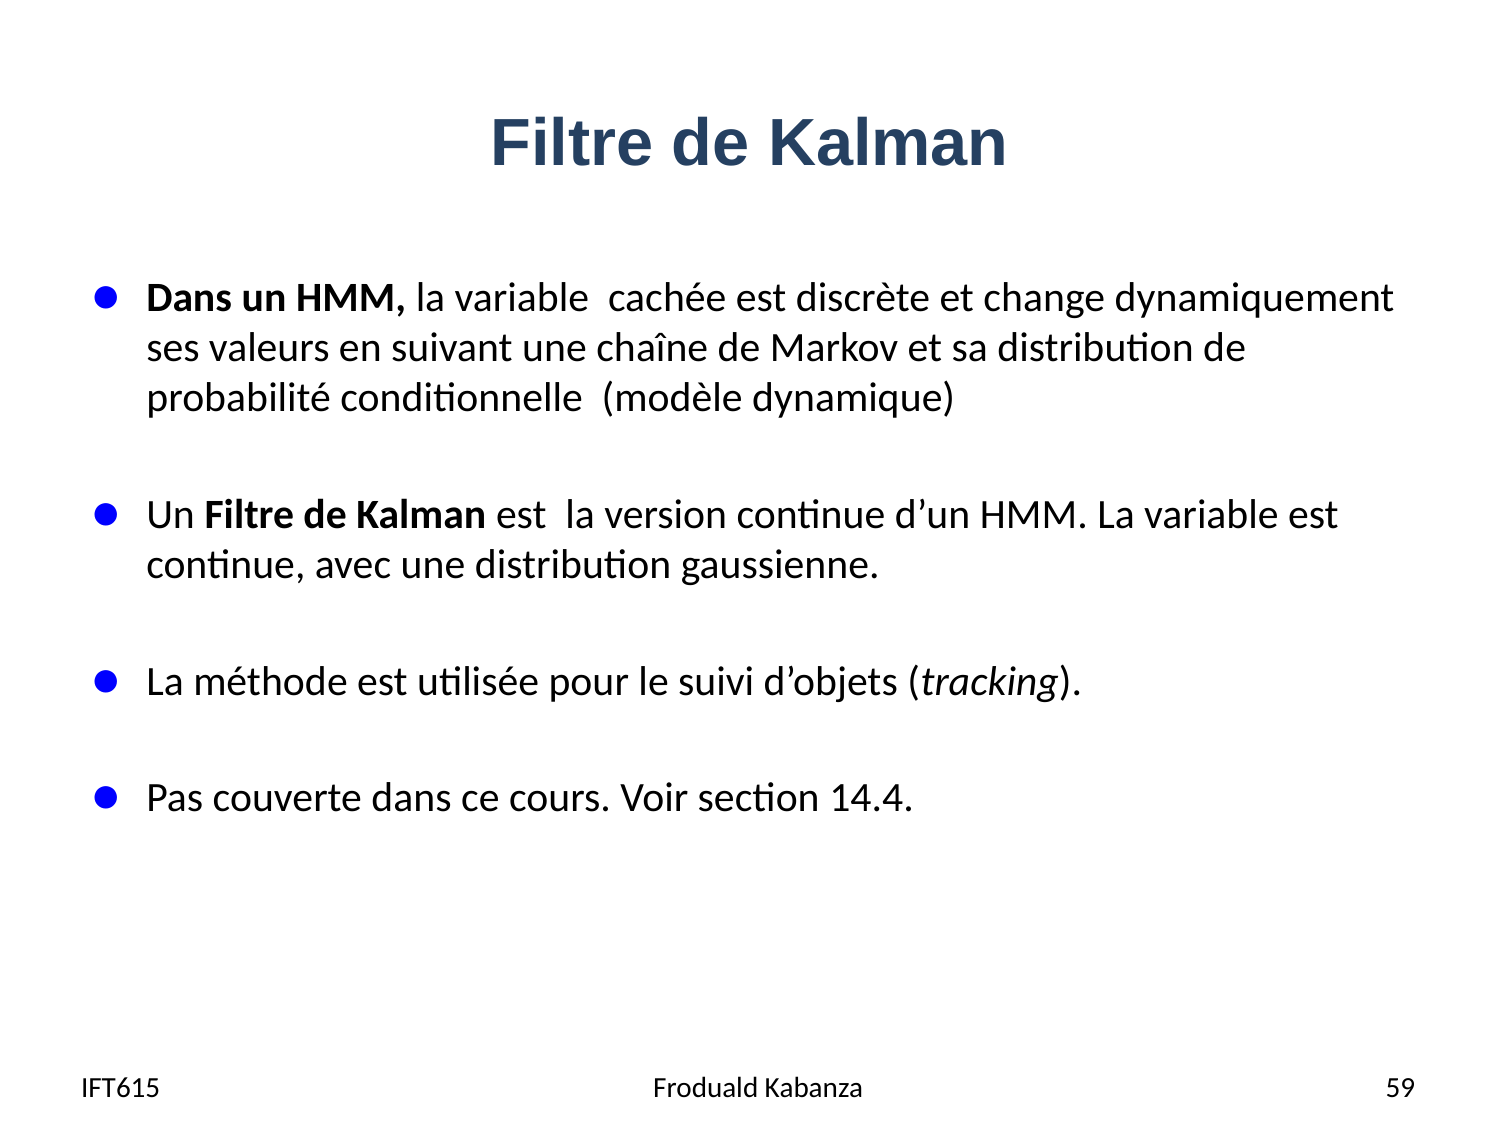

# Filtre de Kalman
Dans un HMM, la variable  cachée est discrète et change dynamiquement ses valeurs en suivant une chaîne de Markov et sa distribution de probabilité conditionnelle  (modèle dynamique)

Un Filtre de Kalman est  la version continue d’un HMM. La variable est continue, avec une distribution gaussienne.

La méthode est utilisée pour le suivi d’objets (tracking).

Pas couverte dans ce cours. Voir section 14.4.
IFT615
Froduald Kabanza
59